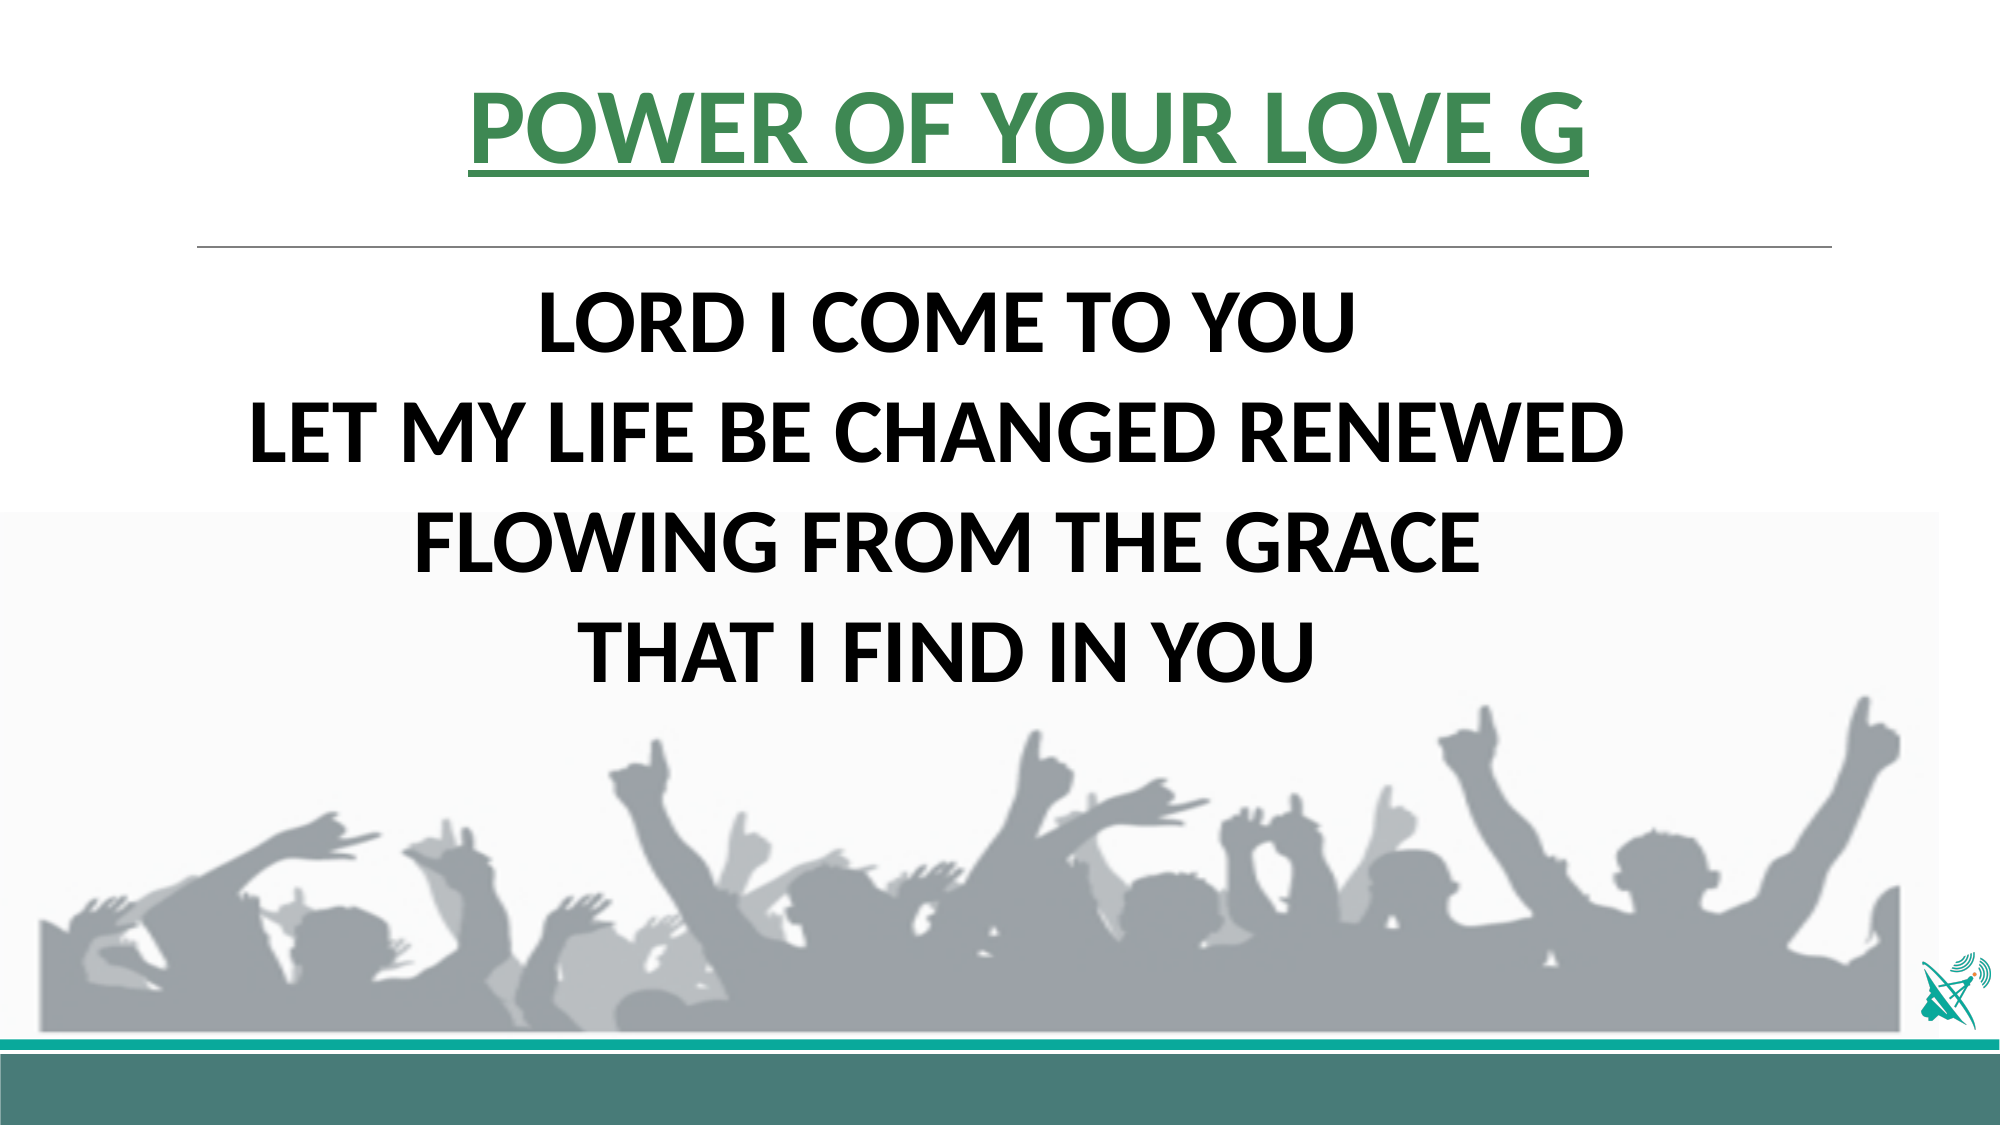

# POWER OF YOUR LOVE G
LORD I COME TO YOU
LET MY LIFE BE CHANGED RENEWED
FLOWING FROM THE GRACE
THAT I FIND IN YOU